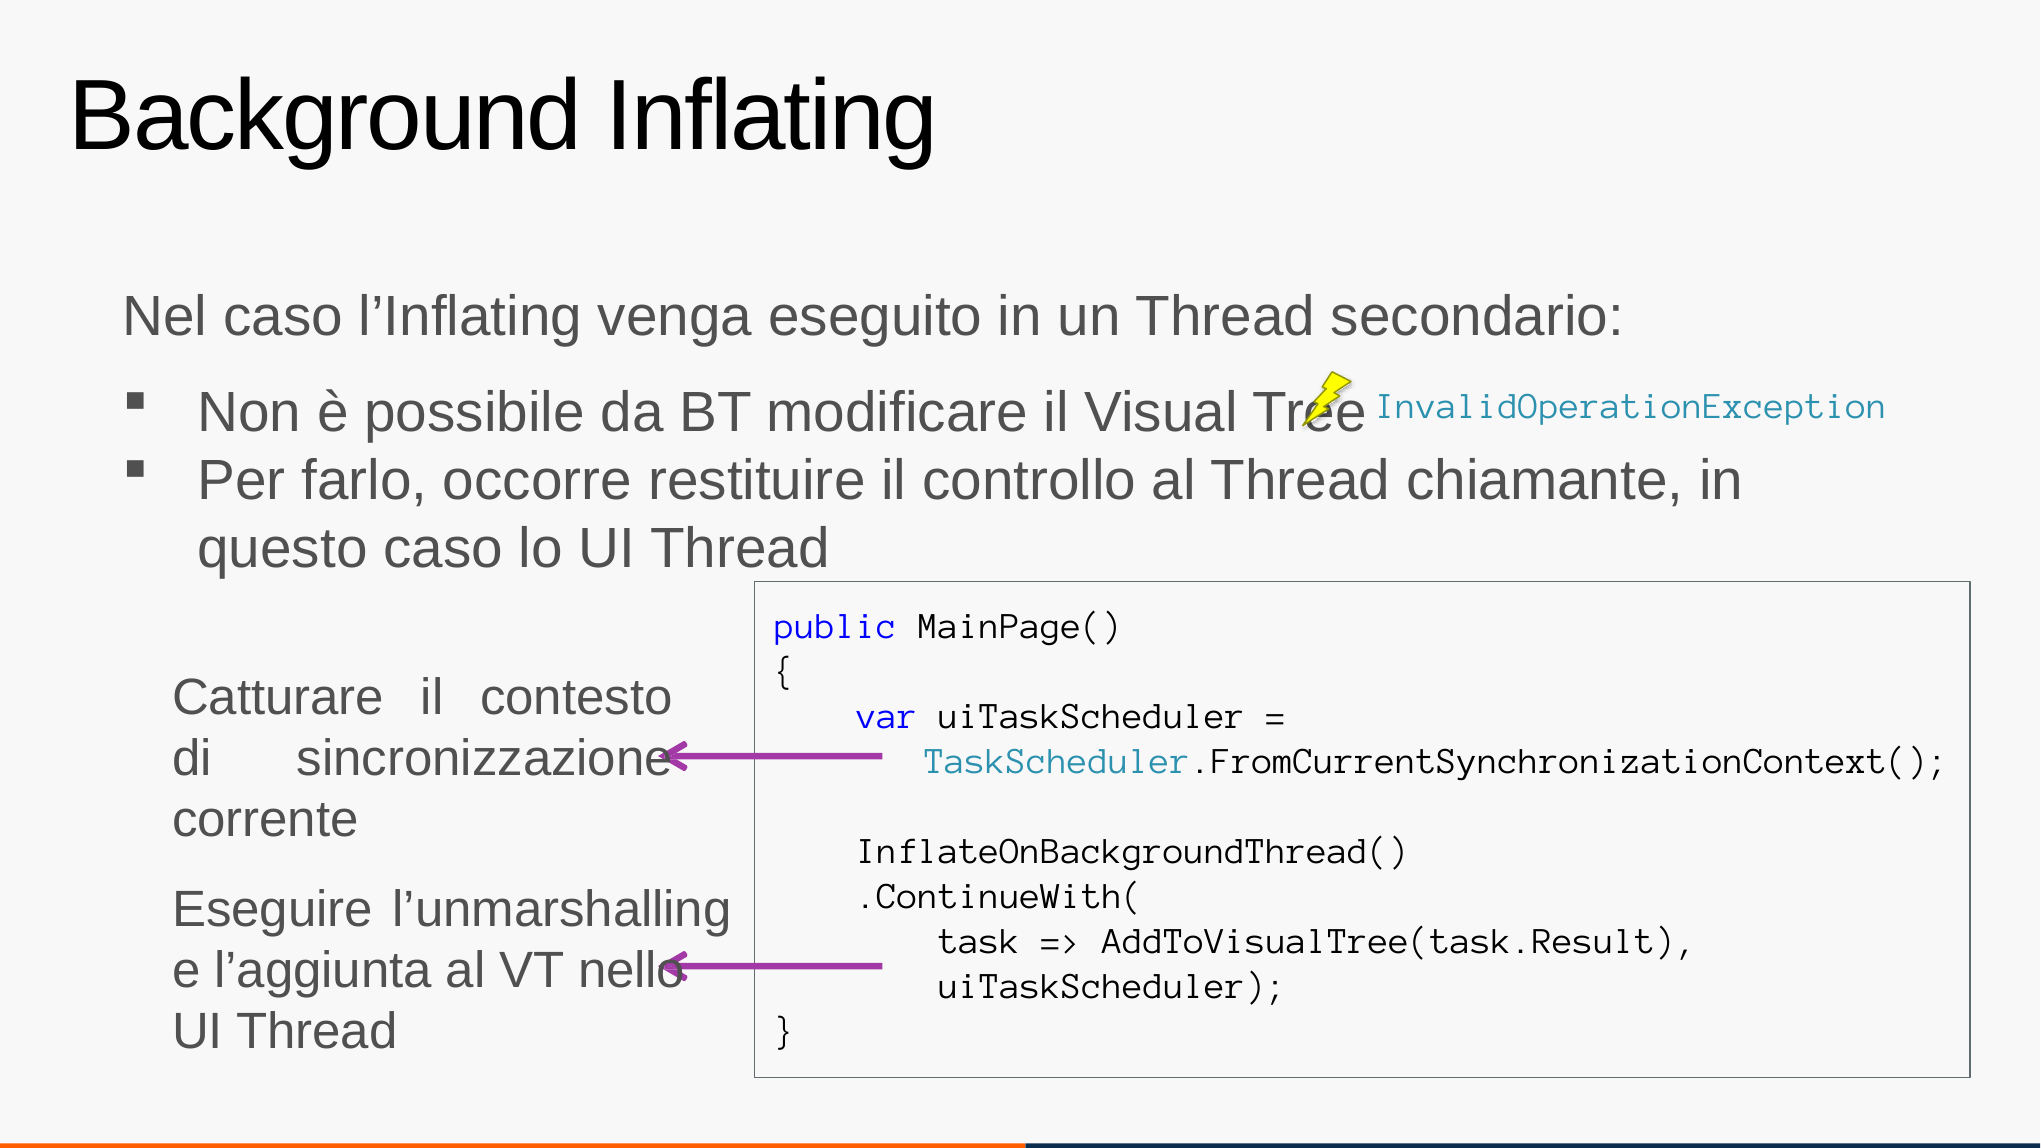

# Background Inflating
Nel caso l’Inflating venga eseguito in un Thread secondario:
Non è possibile da BT modificare il Visual Tree
Per farlo, occorre restituire il controllo al Thread chiamante, in questo caso lo UI Thread

InvalidOperationException

public MainPage()
{
    var uiTaskScheduler =
	TaskScheduler.FromCurrentSynchronizationContext();

    InflateOnBackgroundThread()
    .ContinueWith(
        task => AddToVisualTree(task.Result),
        uiTaskScheduler);
}

Catturare il contesto di sincronizzazione corrente

Eseguire l’unmarshalling e l’aggiunta al VT nello
UI Thread